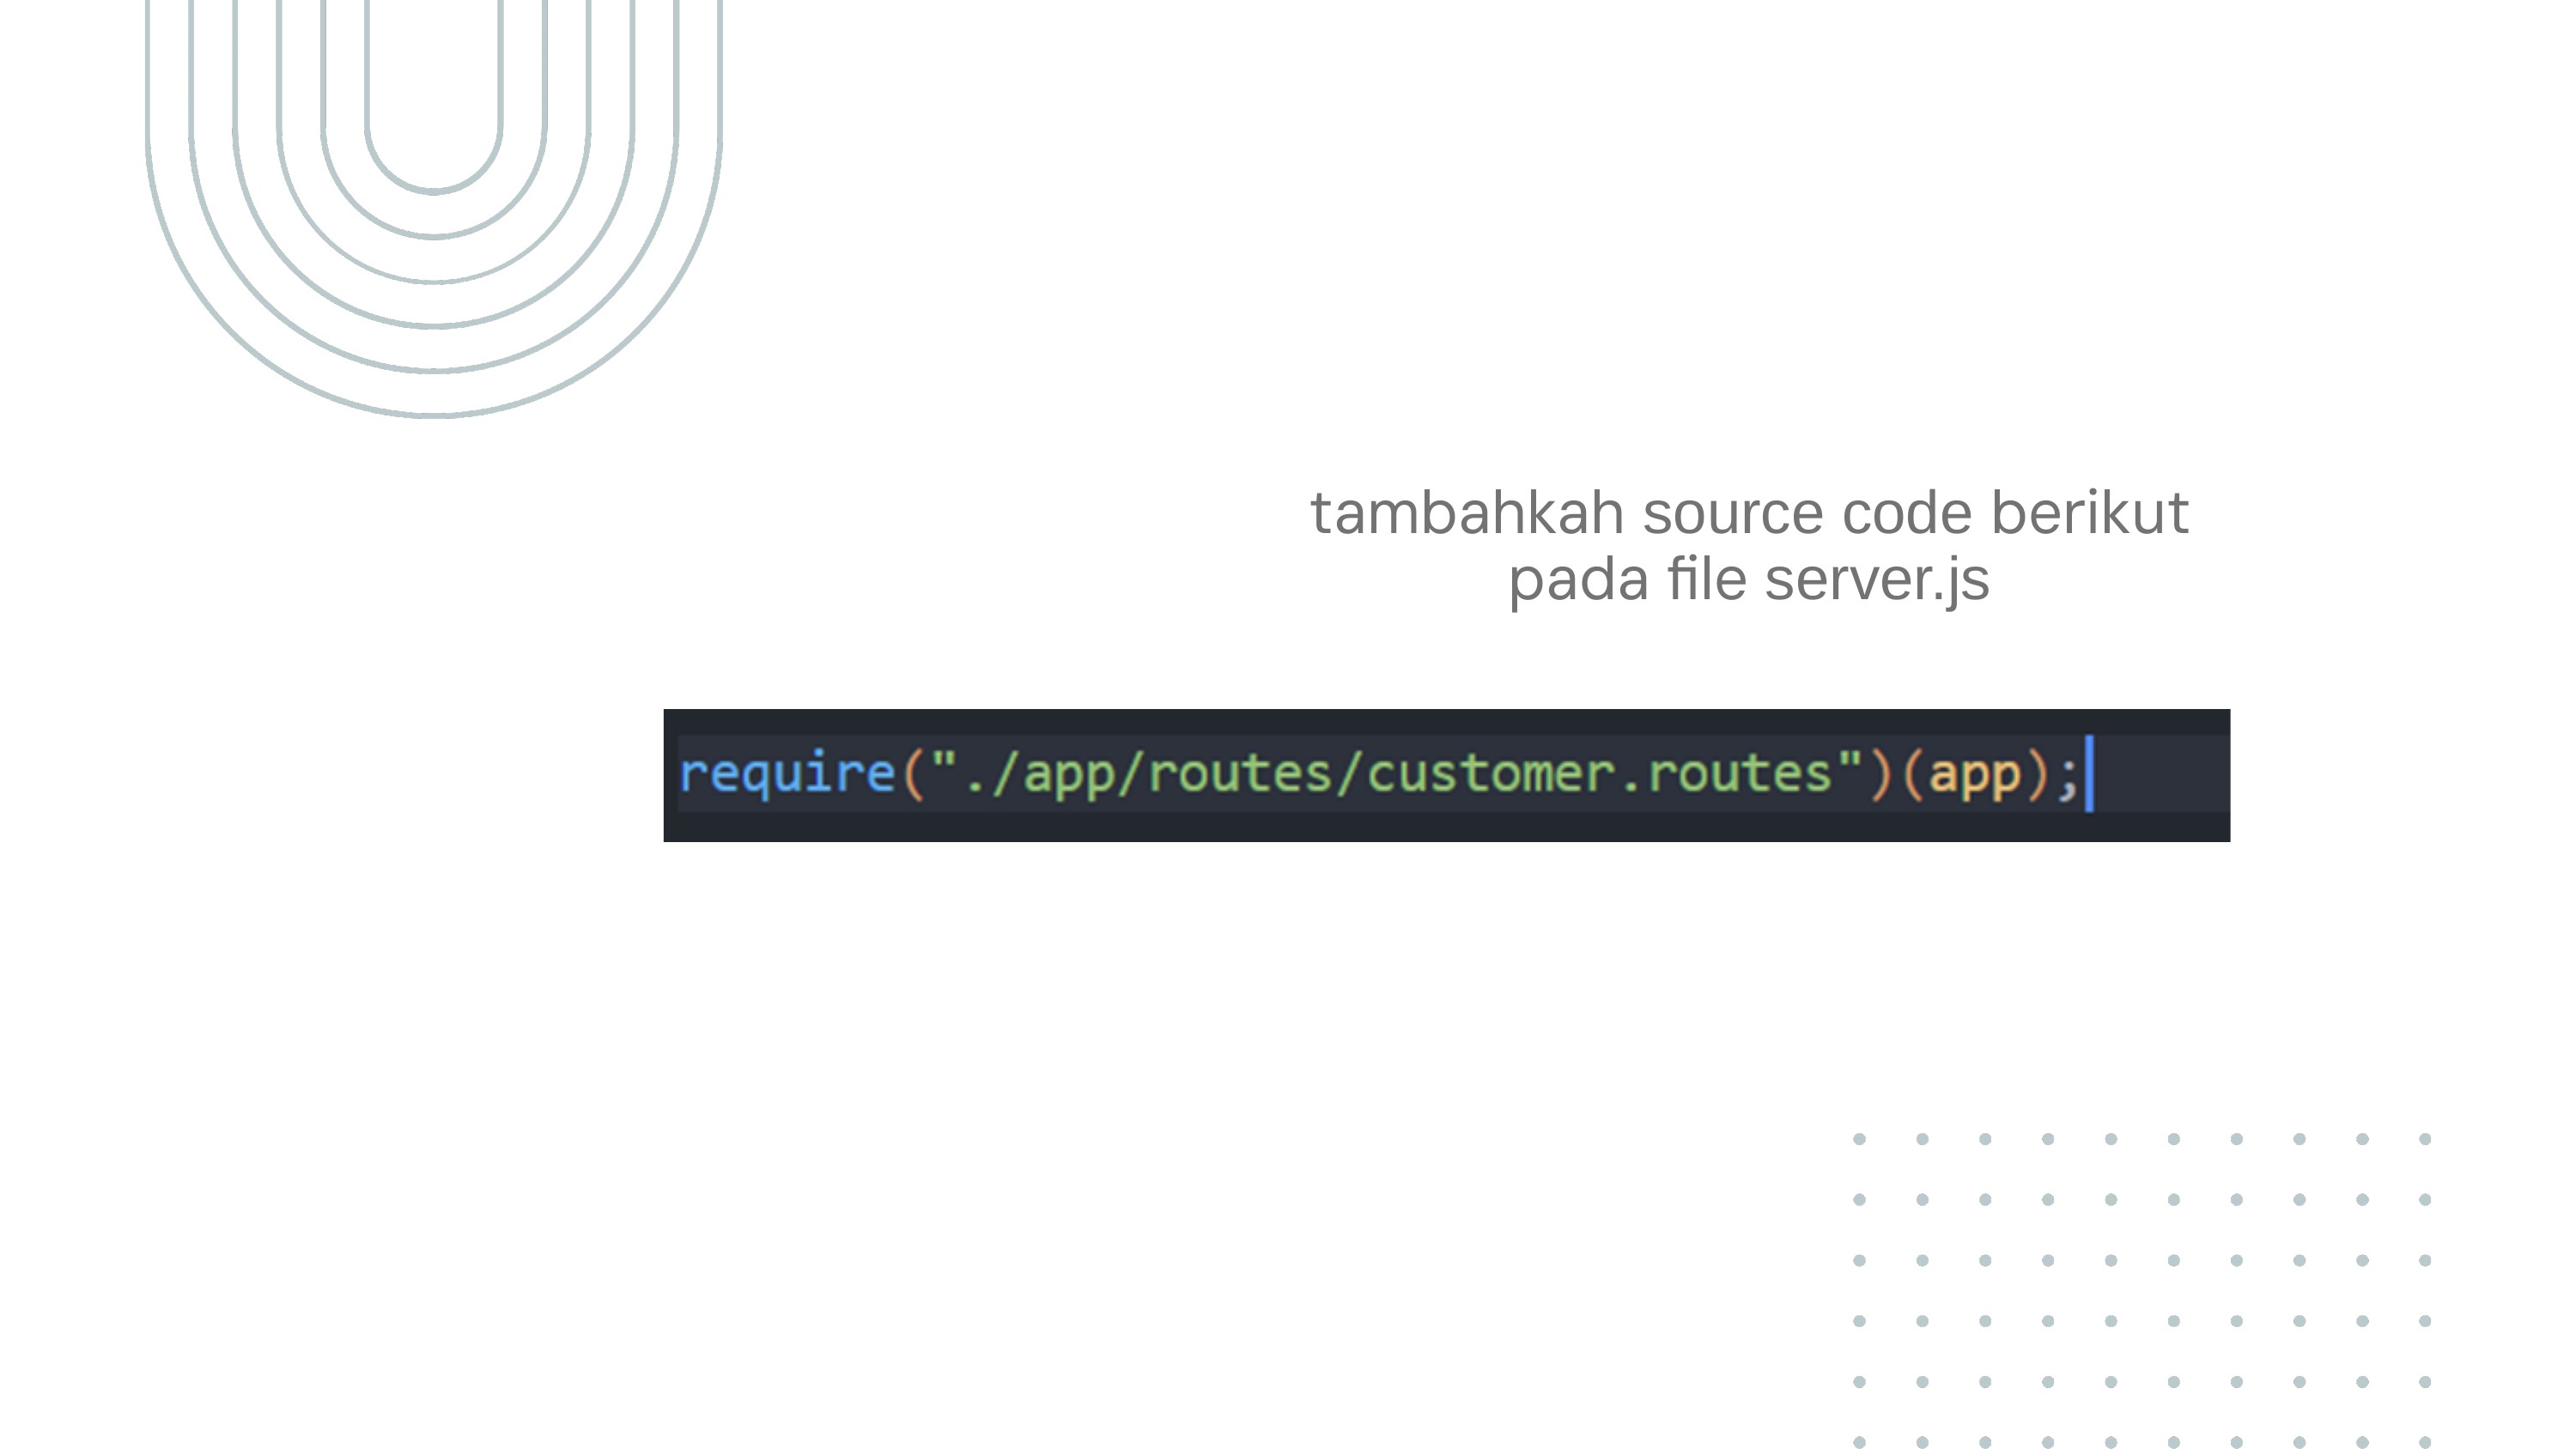

databse.j

tambahkah source code berikut pada file server.js